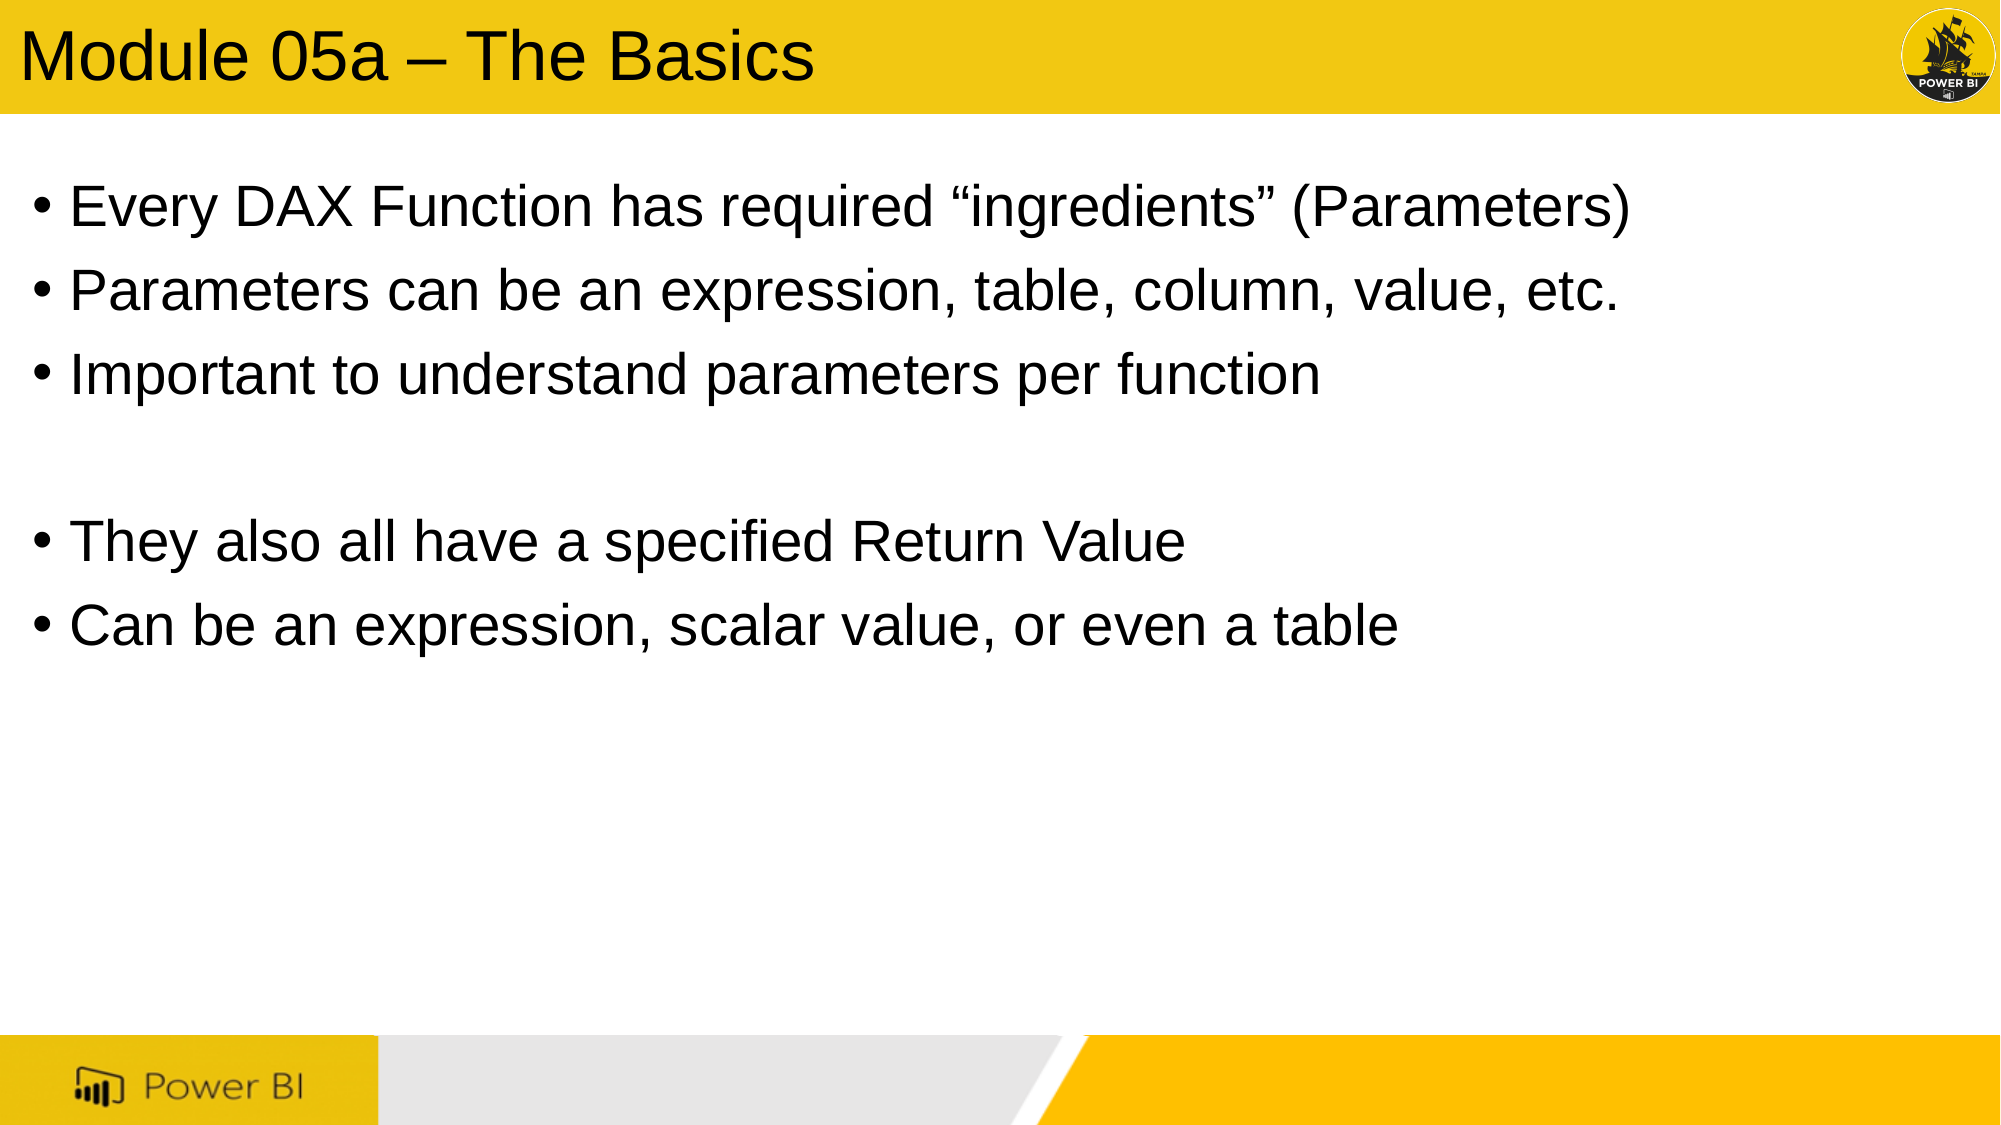

# Module 05a – The Basics
Every DAX Function has required “ingredients” (Parameters)
Parameters can be an expression, table, column, value, etc.
Important to understand parameters per function

They also all have a specified Return Value
Can be an expression, scalar value, or even a table